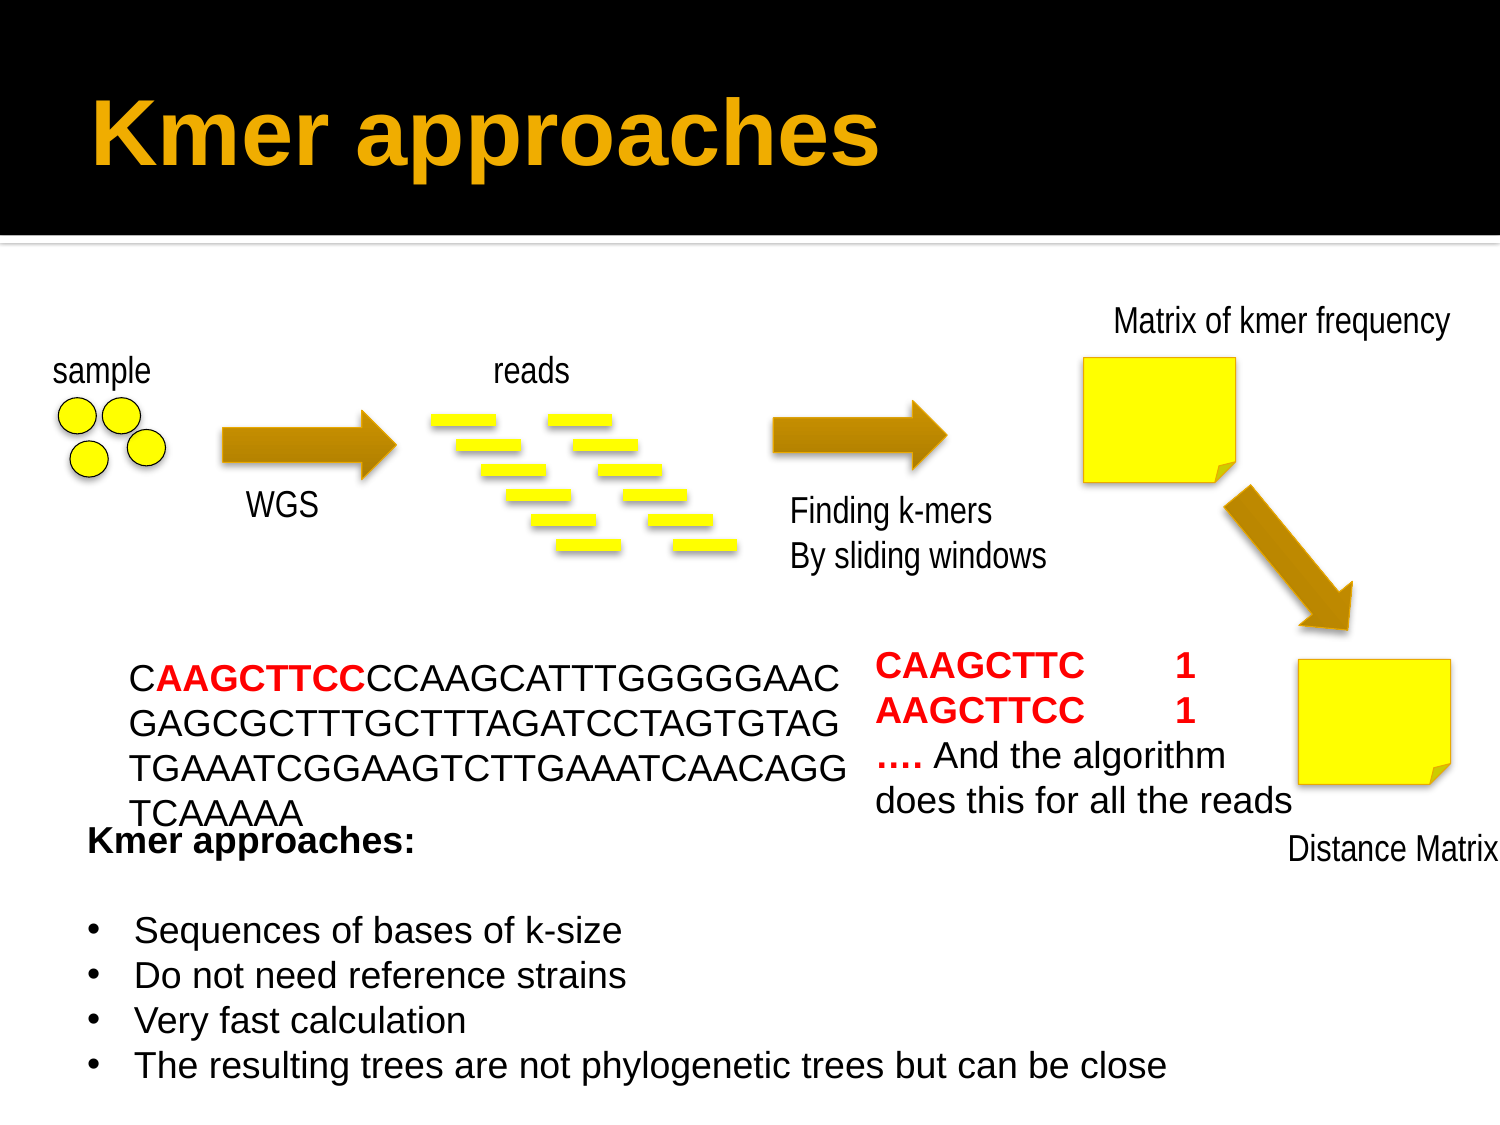

# Kmer approaches
Matrix of kmer frequency
sample
reads

WGS
Finding k-mers
By sliding windows

CAAGCTTC	1
AAGCTTCC 	1
…. And the algorithm
does this for all the reads
CAAGCTTCCCCAAGCATTTGGGGGAACGAGCGCTTTGCTTTAGATCCTAGTGTAGTGAAATCGGAAGTCTTGAAATCAACAGGTCAAAAA

Kmer approaches:

Sequences of bases of k-size
Do not need reference strains
Very fast calculation
The resulting trees are not phylogenetic trees but can be close

Distance Matrix